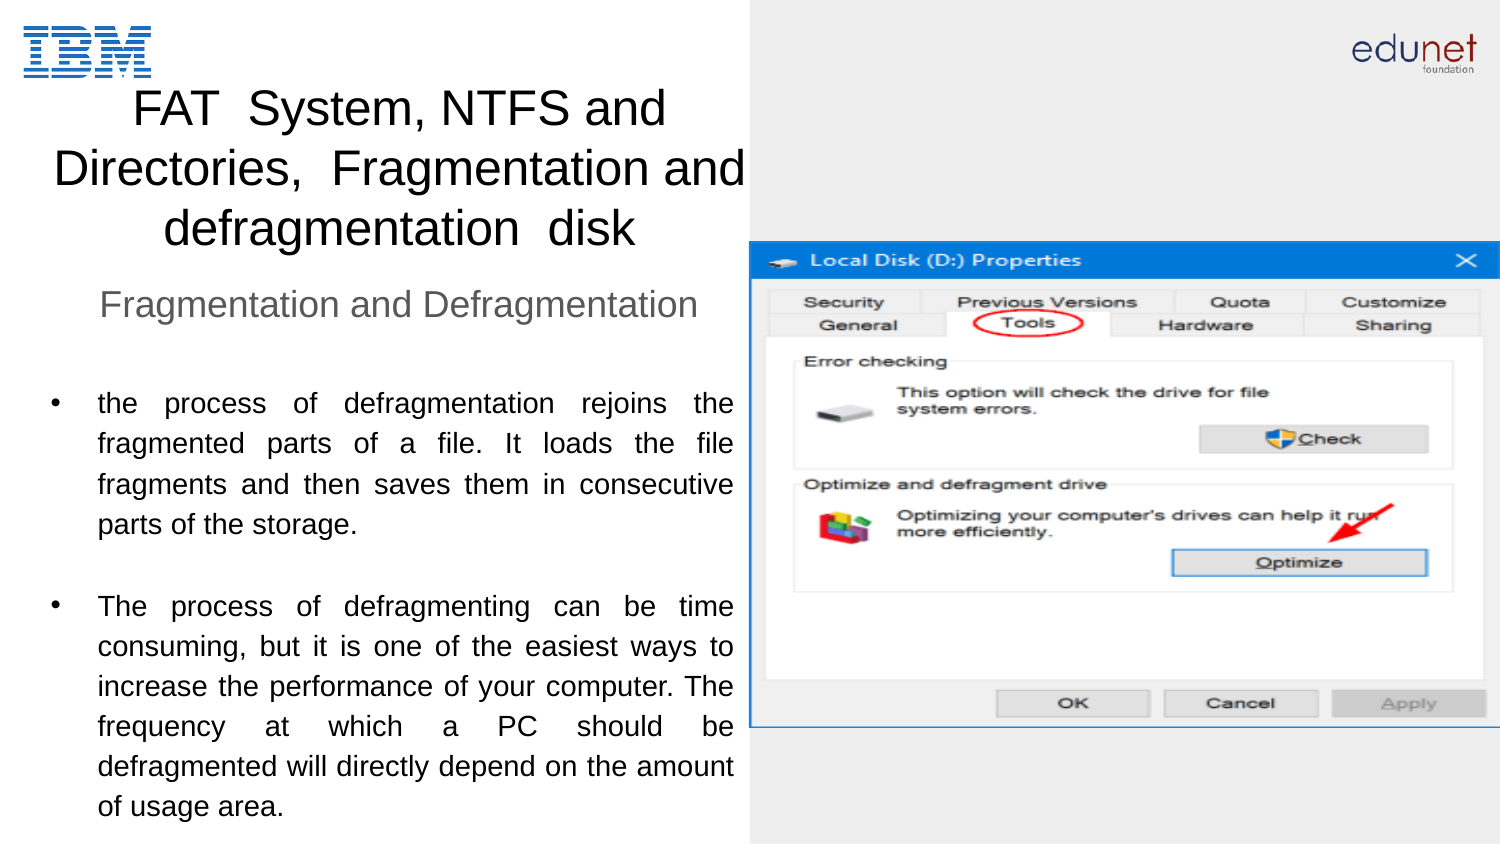

# FAT  System, NTFS and Directories,  Fragmentation and defragmentation  disk

 Fragmentation and Defragmentation
the process of defragmentation rejoins the fragmented parts of a file. It loads the file fragments and then saves them in consecutive parts of the storage.
The process of defragmenting can be time consuming, but it is one of the easiest ways to increase the performance of your computer. The frequency at which a PC should be defragmented will directly depend on the amount of usage area.